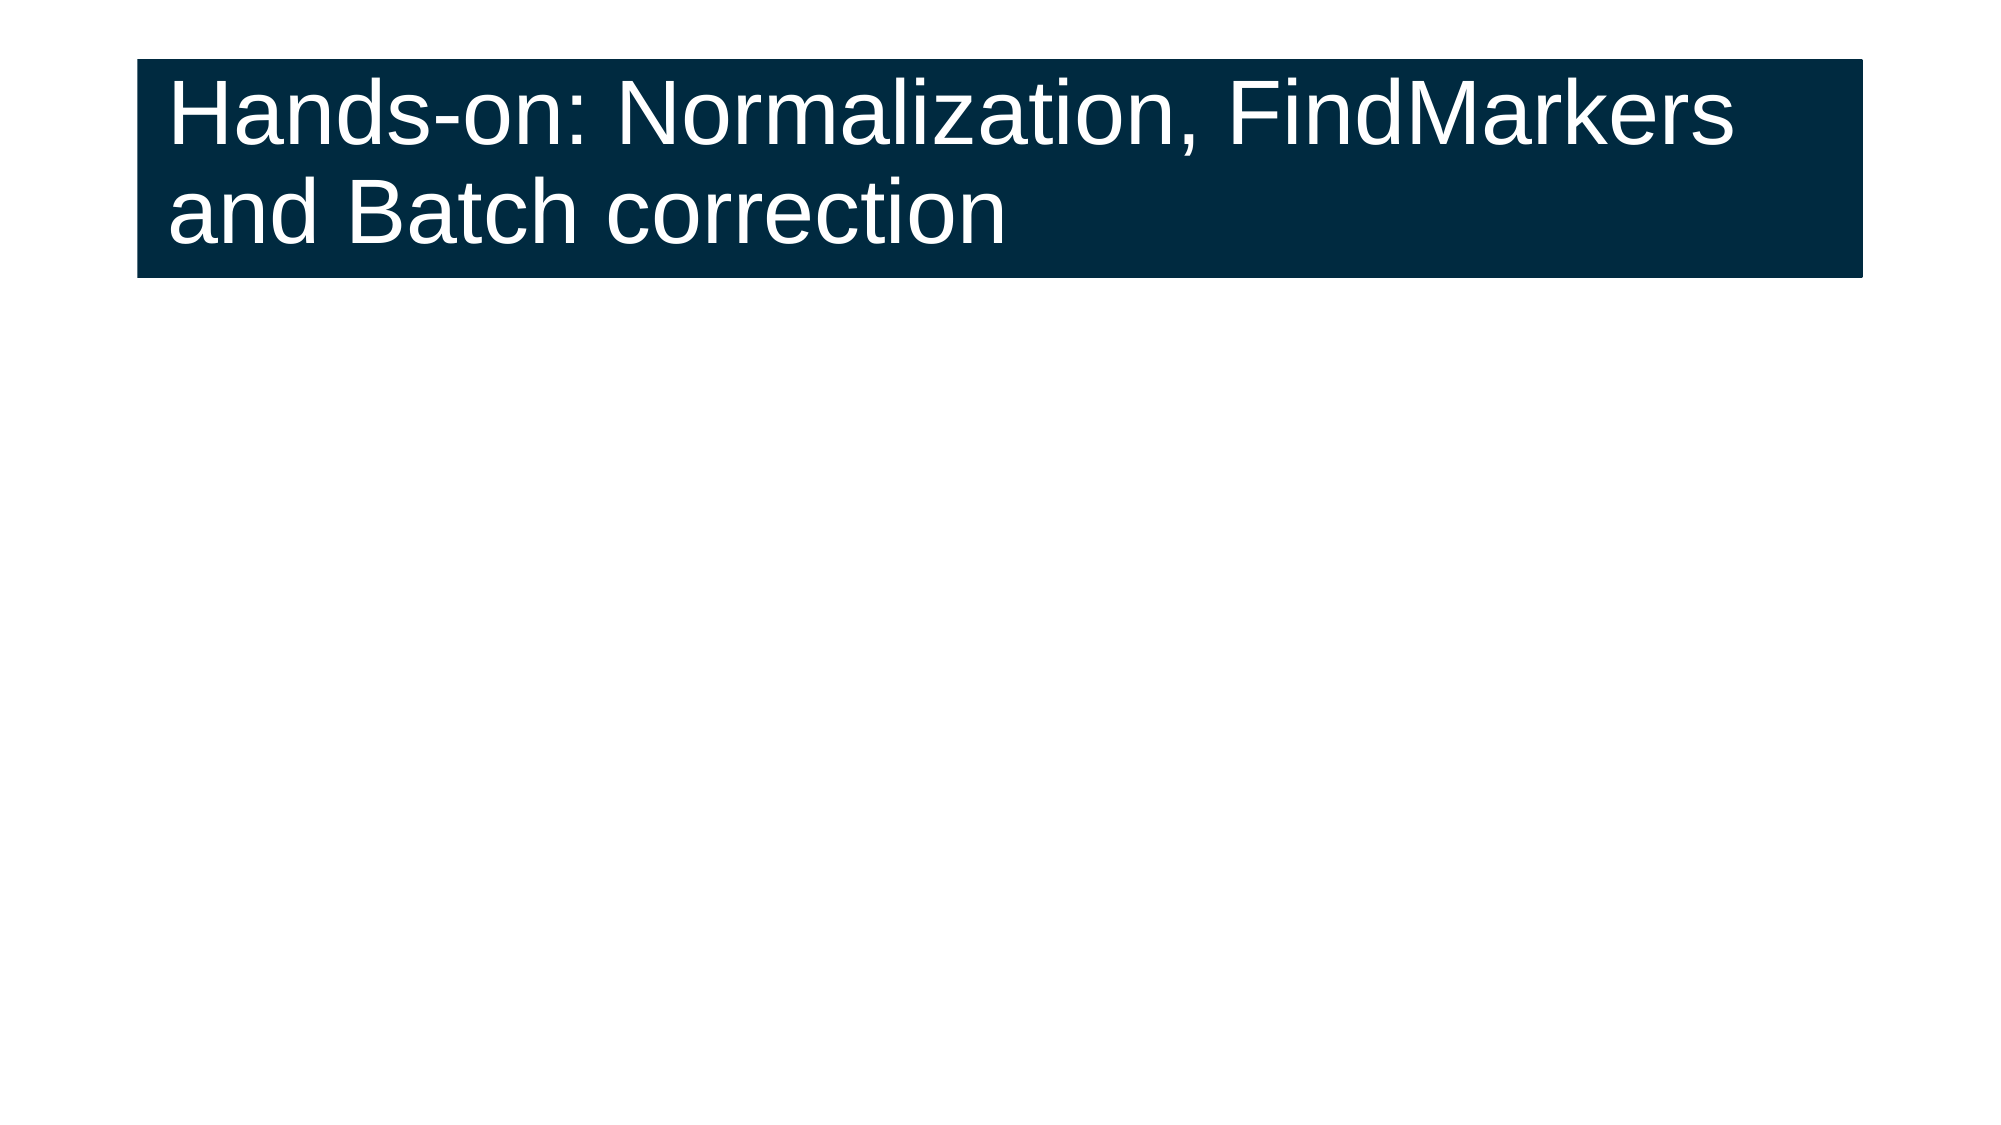

# Hands-on: Normalization, FindMarkers and Batch correction